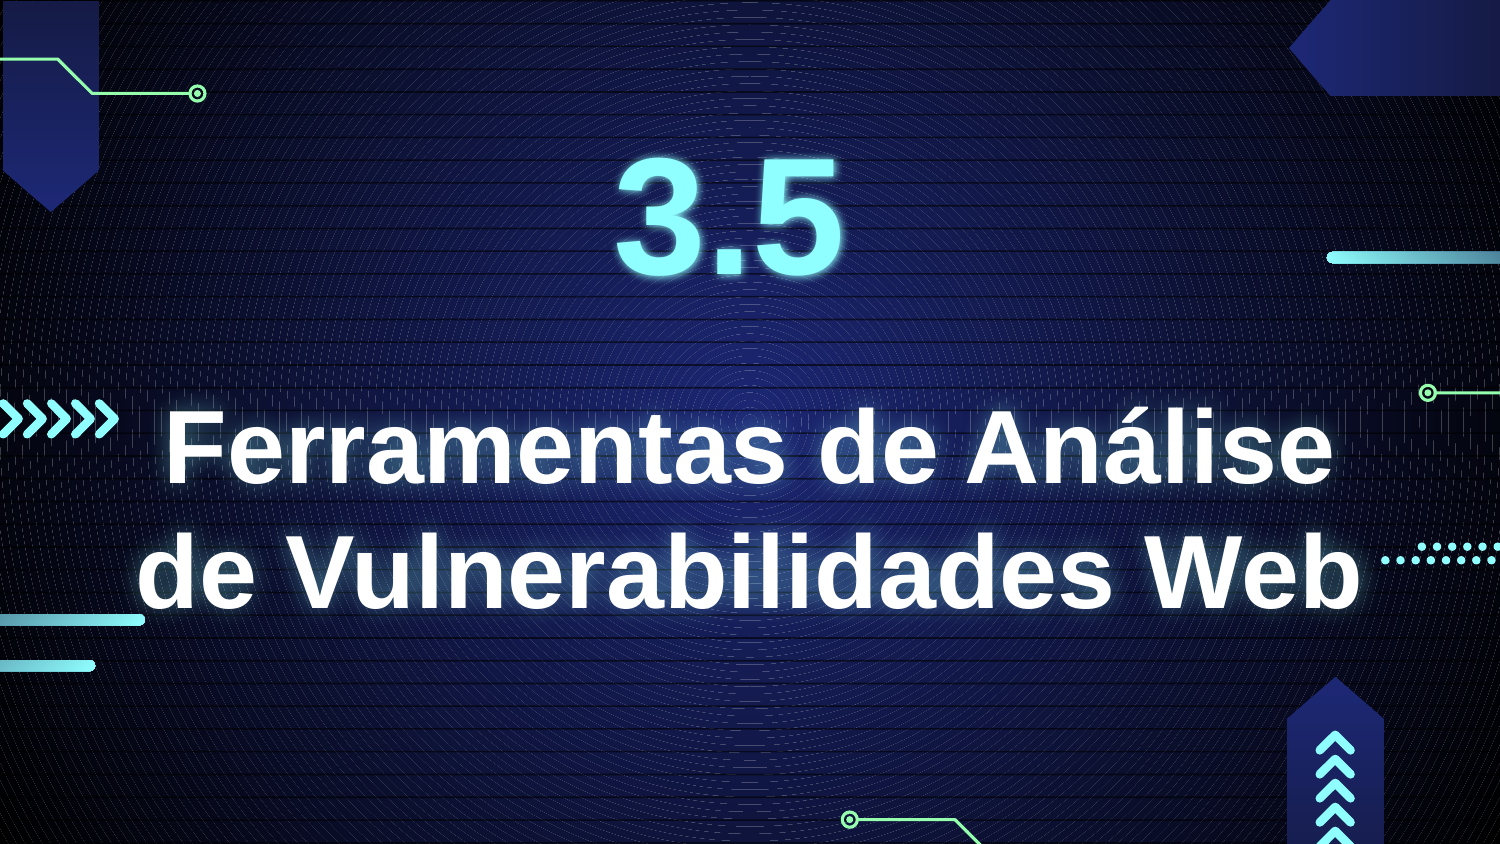

3.5
# Ferramentas de Análise de Vulnerabilidades Web